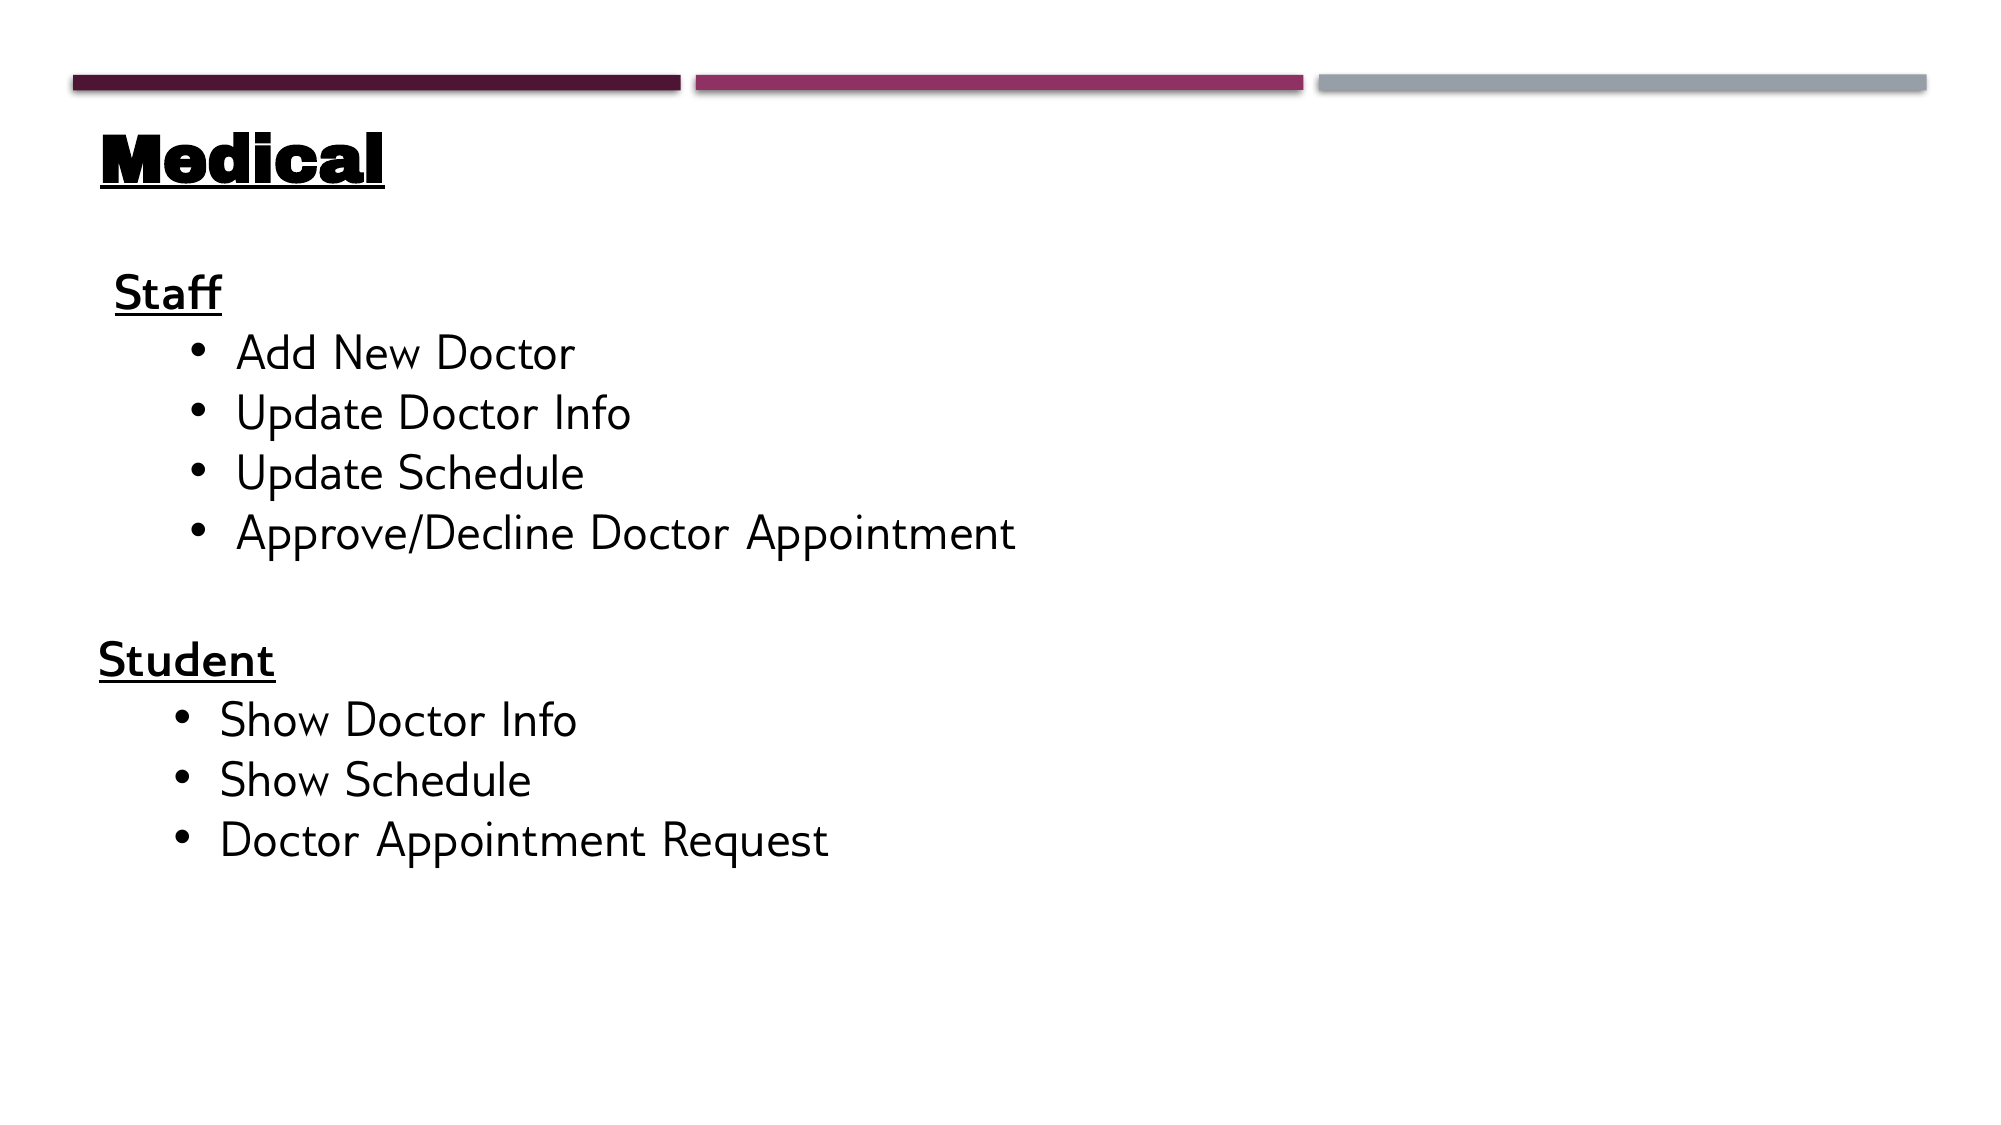

Medical
Staff
Add New Doctor
Update Doctor Info
Update Schedule
Approve/Decline Doctor Appointment
Student
Show Doctor Info
Show Schedule
Doctor Appointment Request